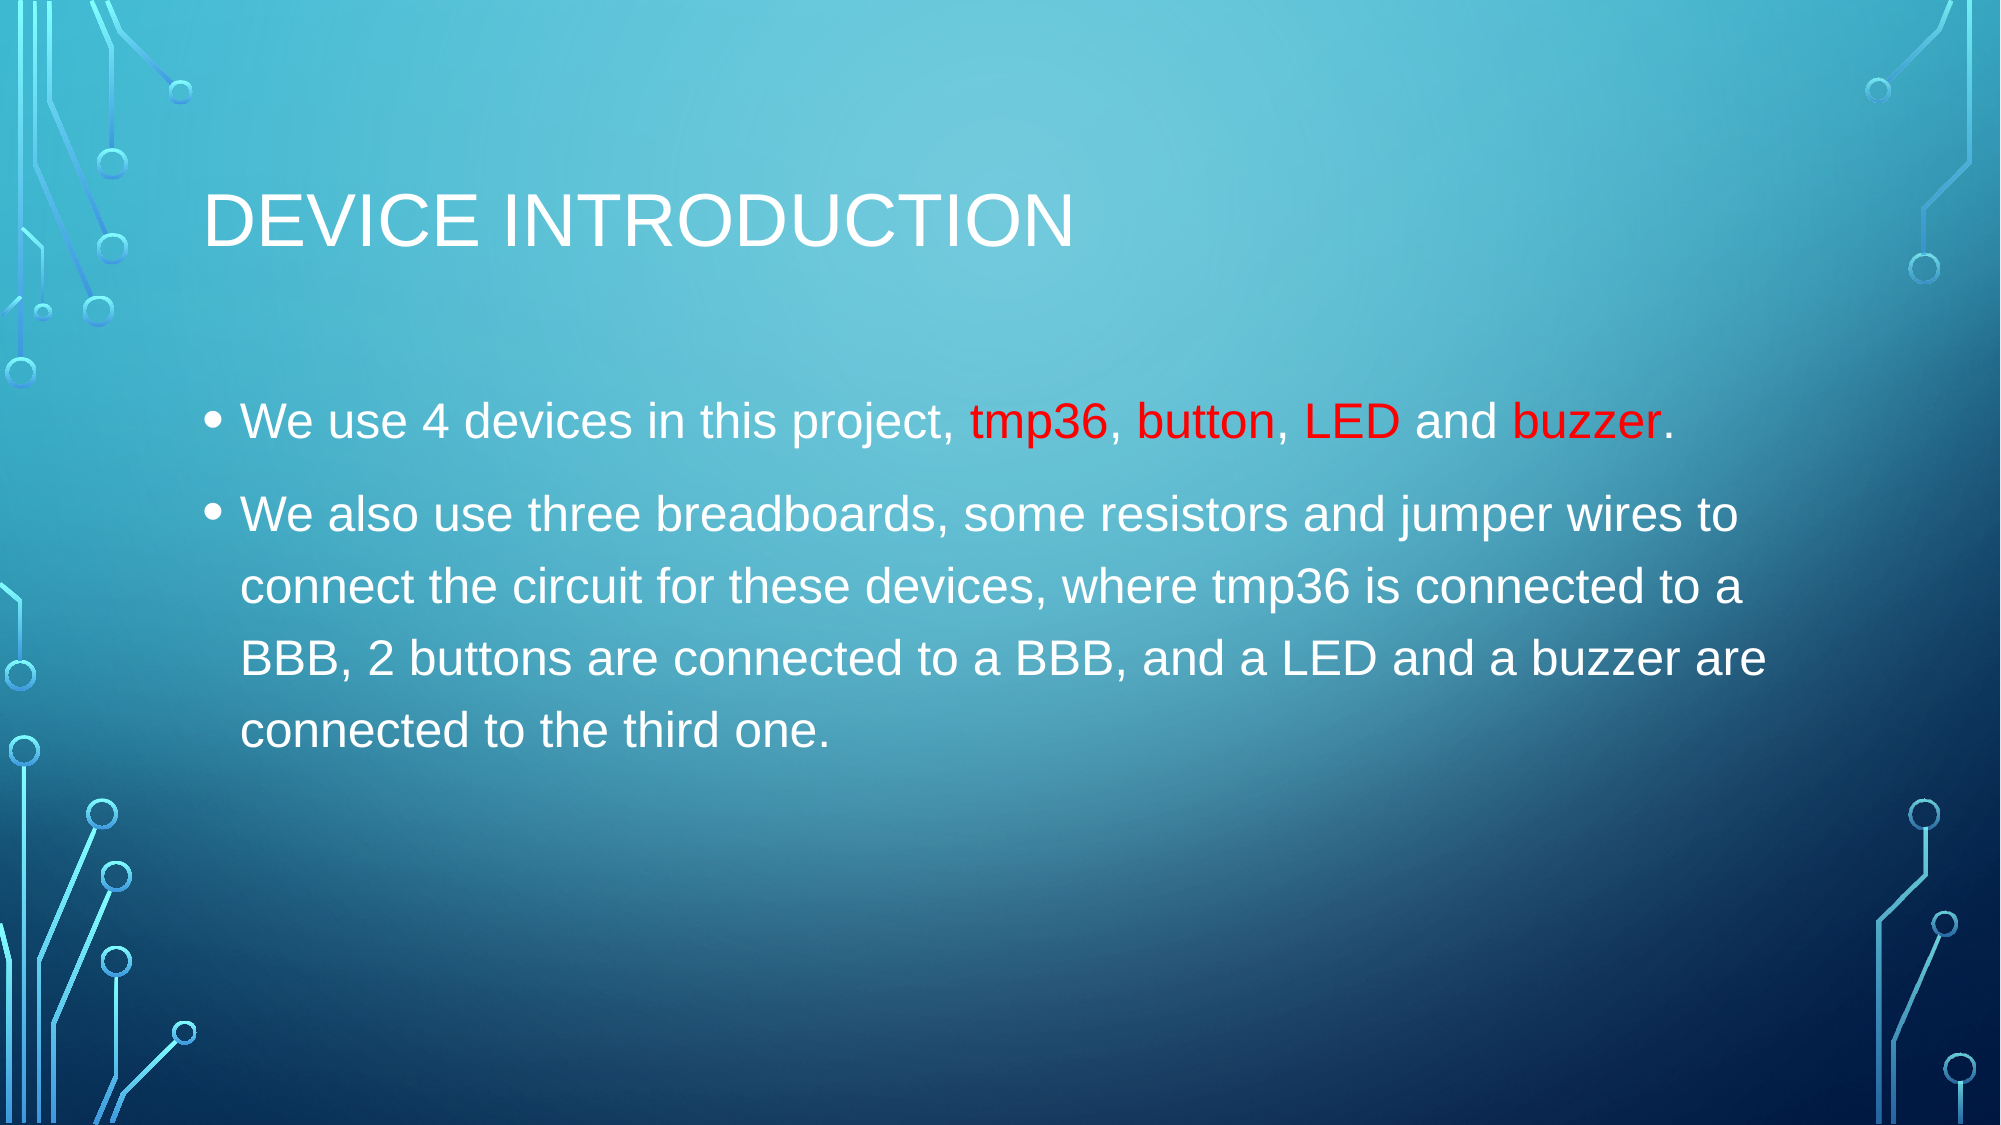

# Device introduction
We use 4 devices in this project, tmp36, button, LED and buzzer.
We also use three breadboards, some resistors and jumper wires to connect the circuit for these devices, where tmp36 is connected to a BBB, 2 buttons are connected to a BBB, and a LED and a buzzer are connected to the third one.